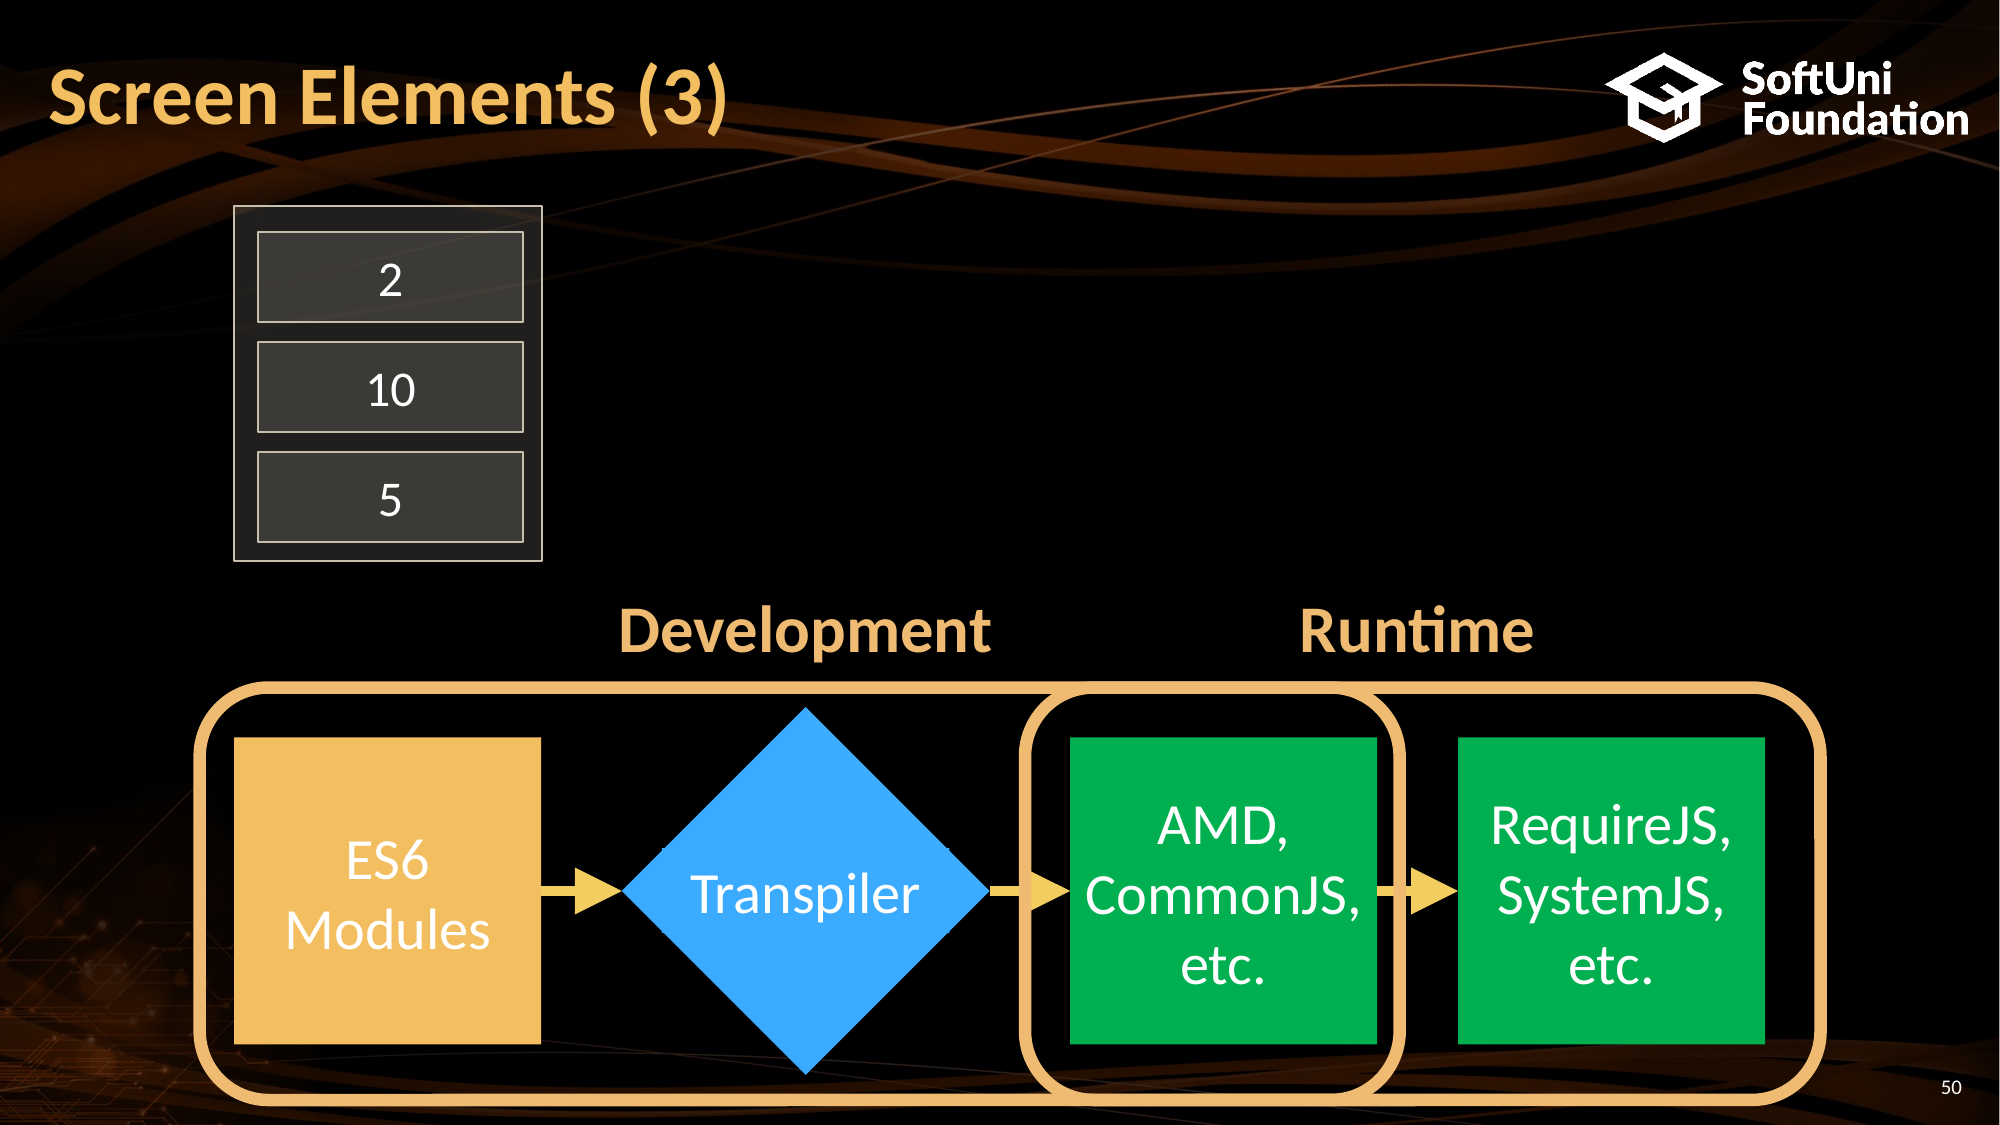

# Screen Elements (3)

2
10
5
Development
Runtime

Transpiler
ES6
Modules
AMD, CommonJS, etc.
RequireJS, SystemJS, etc.
50